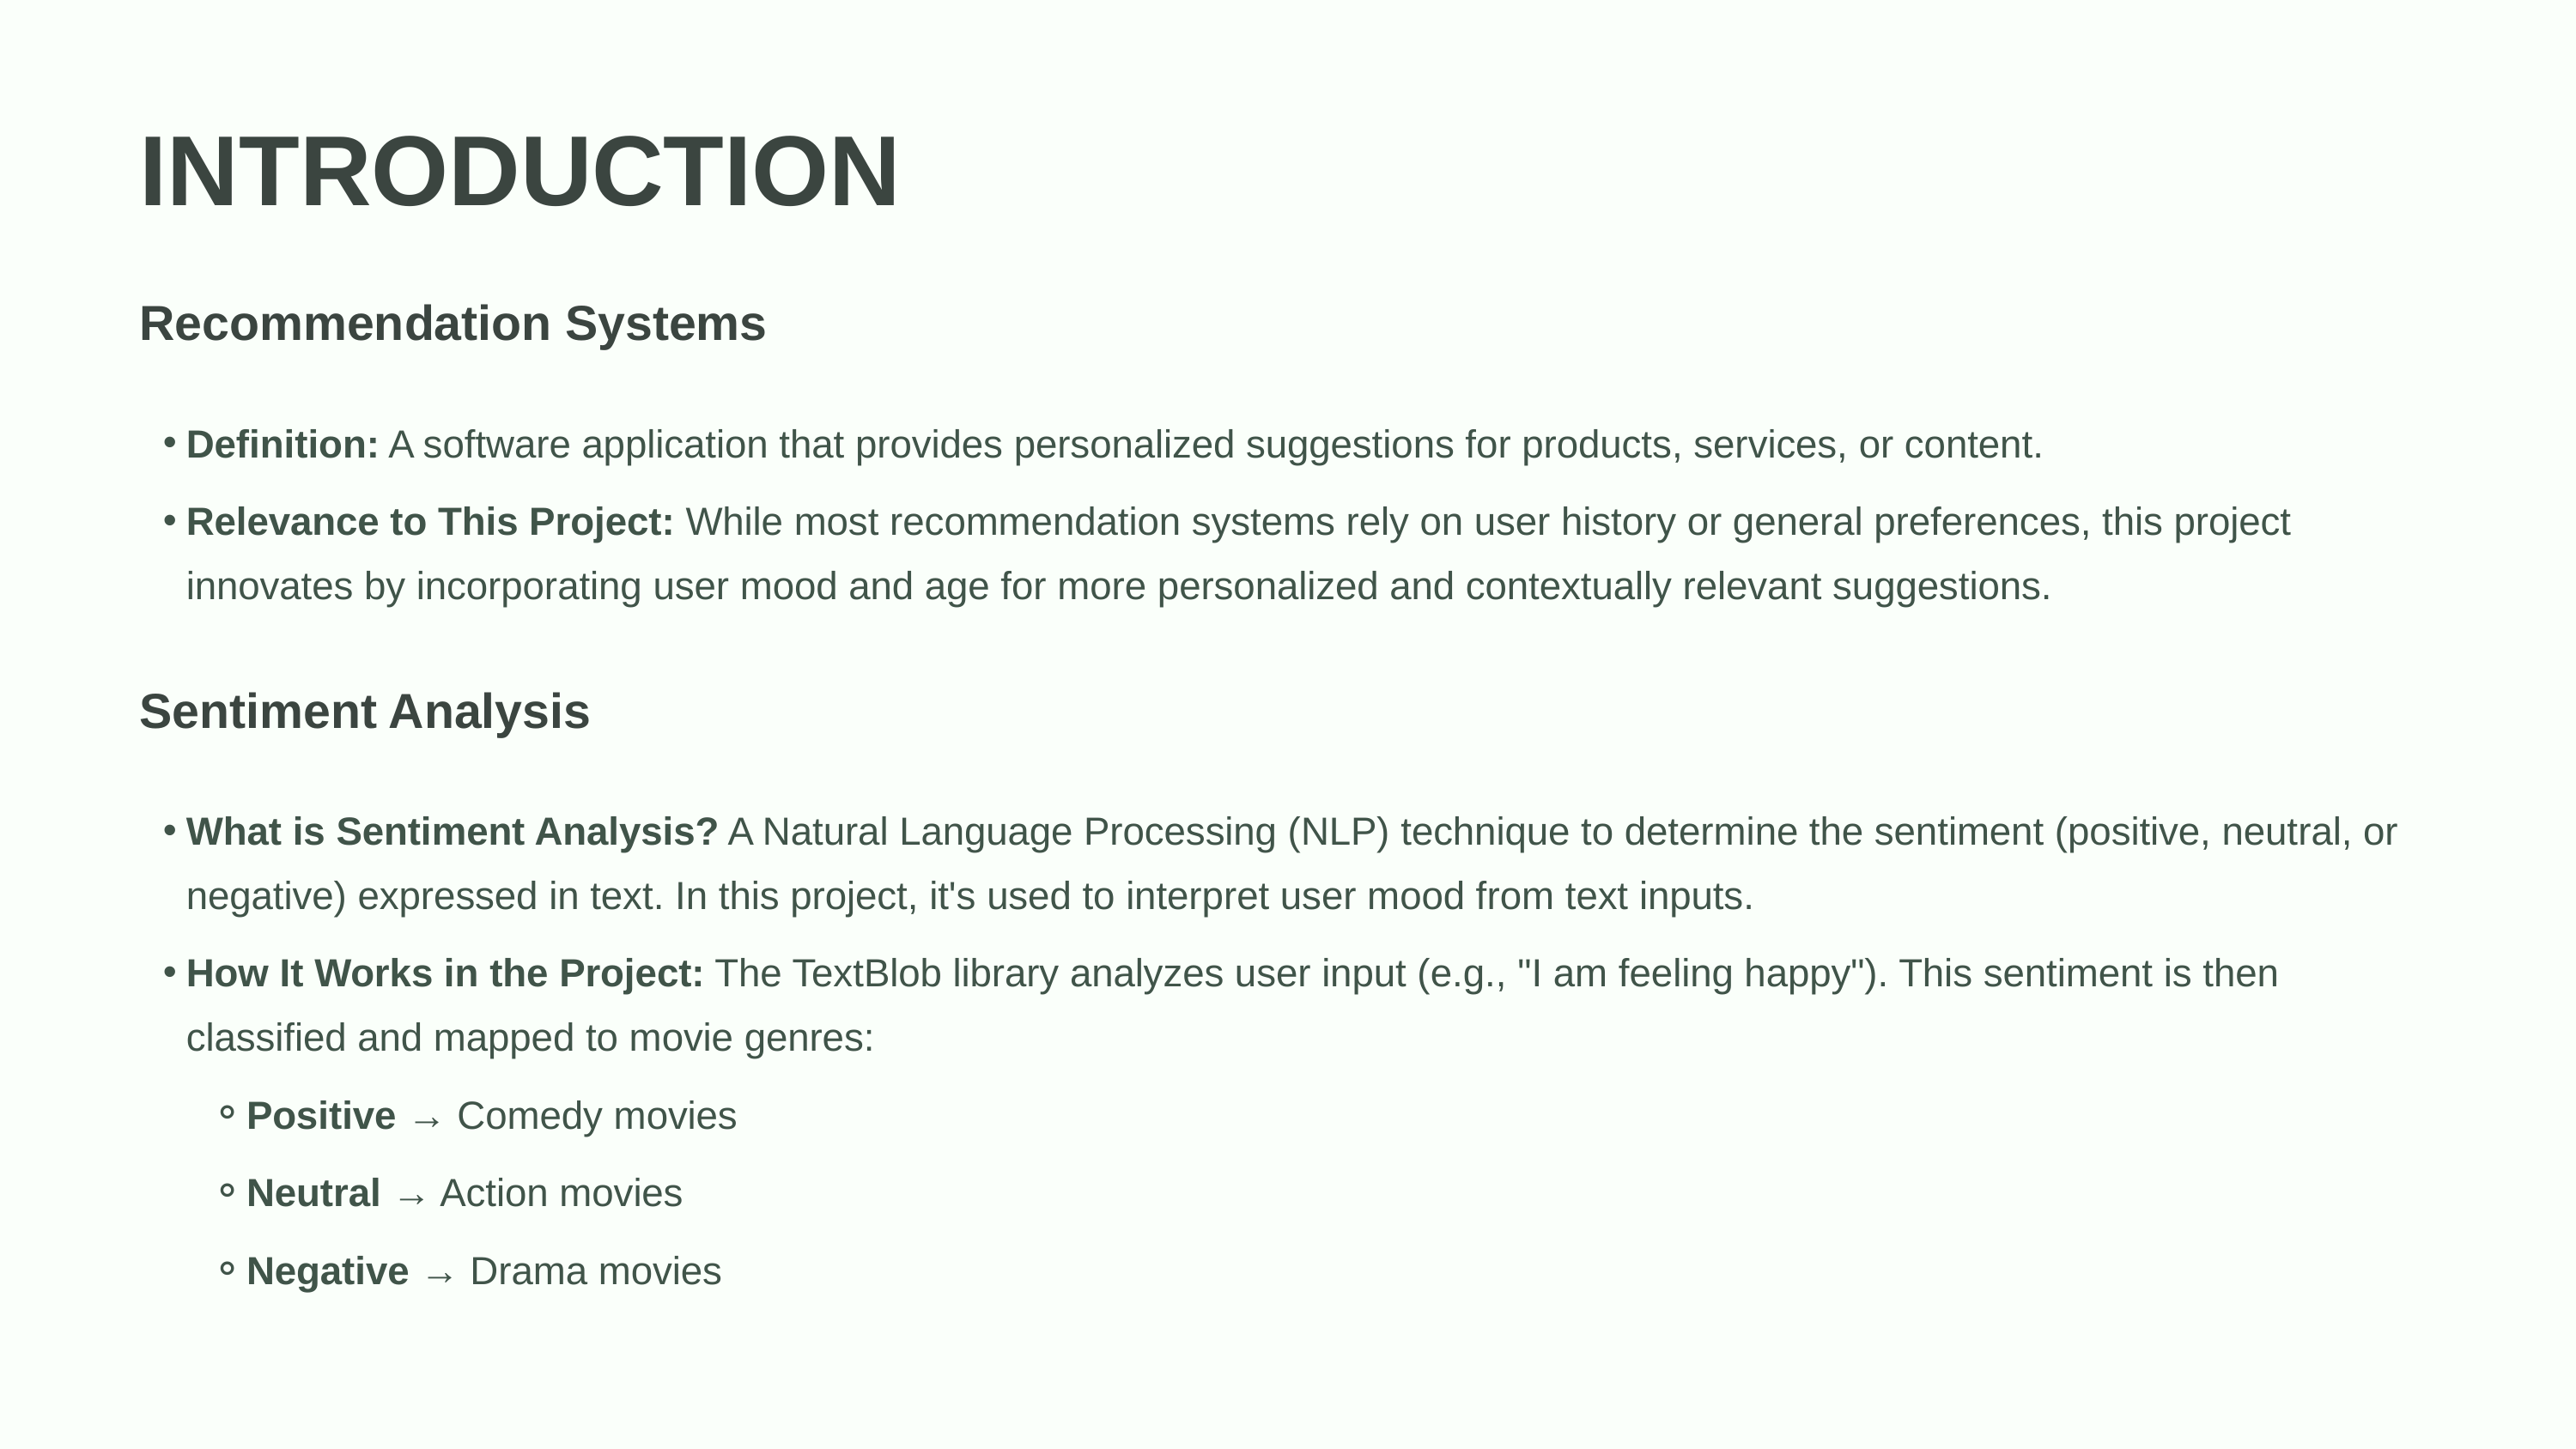

INTRODUCTION
Recommendation Systems
Definition: A software application that provides personalized suggestions for products, services, or content.
Relevance to This Project: While most recommendation systems rely on user history or general preferences, this project innovates by incorporating user mood and age for more personalized and contextually relevant suggestions.
Sentiment Analysis
What is Sentiment Analysis? A Natural Language Processing (NLP) technique to determine the sentiment (positive, neutral, or negative) expressed in text. In this project, it's used to interpret user mood from text inputs.
How It Works in the Project: The TextBlob library analyzes user input (e.g., "I am feeling happy"). This sentiment is then classified and mapped to movie genres:
Positive → Comedy movies
Neutral → Action movies
Negative → Drama movies